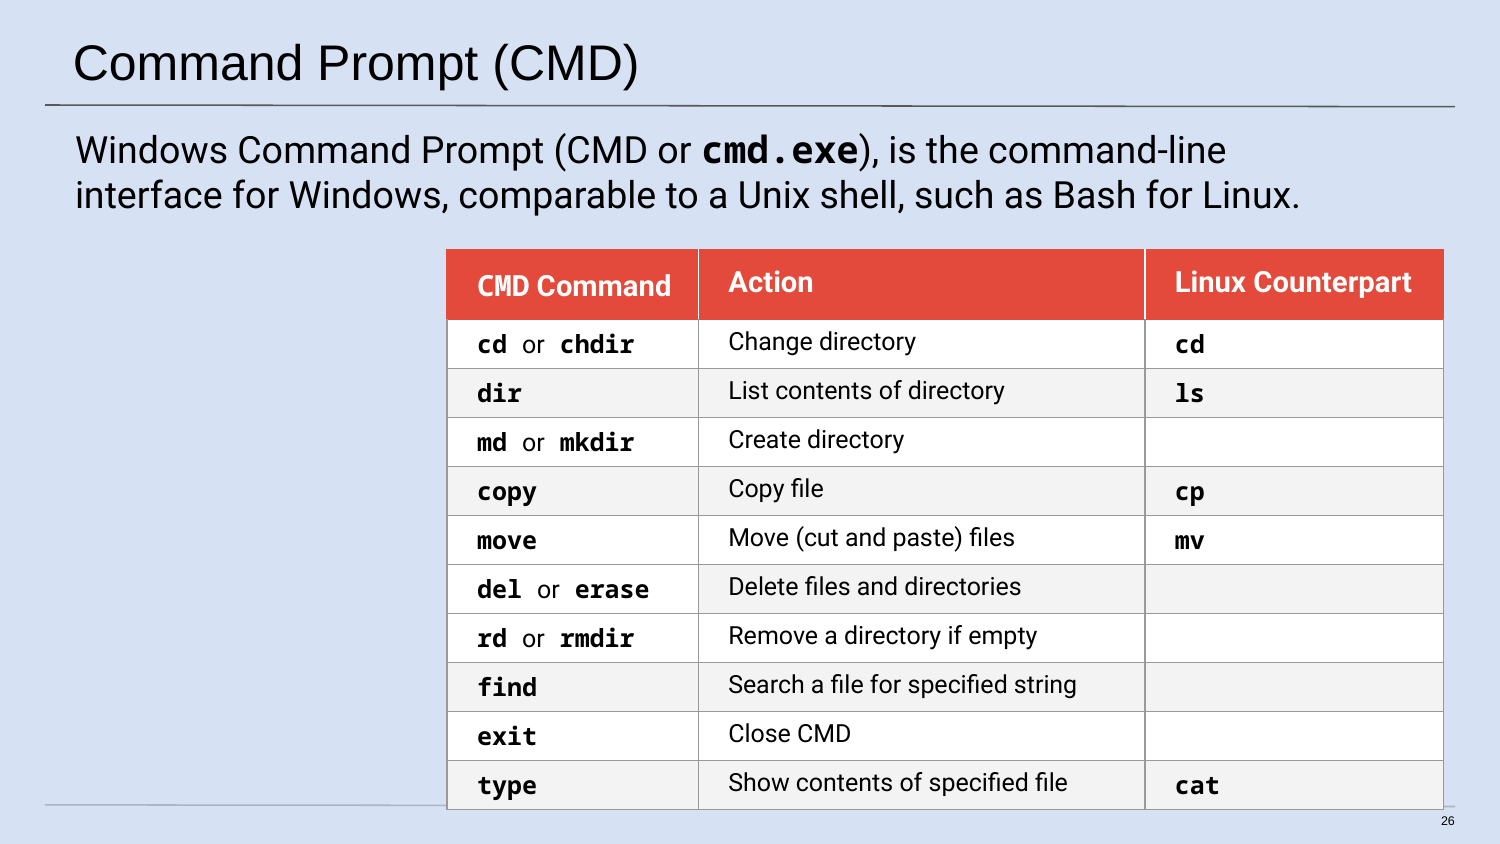

# Command Prompt (CMD)
Windows Command Prompt (CMD or cmd.exe), is the command-line interface for Windows, comparable to a Unix shell, such as Bash for Linux.

| CMD Command | Action | Linux Counterpart |
| --- | --- | --- |
| cd or chdir | Change directory | cd |
| dir | List contents of directory | ls |
| md or mkdir | Create directory |  |
| copy | Copy file | cp |
| move | Move (cut and paste) files | mv |
| del or erase | Delete files and directories |  |
| rd or rmdir | Remove a directory if empty |  |
| find | Search a file for specified string |  |
| exit | Close CMD |  |
| type | Show contents of specified file | cat |
26